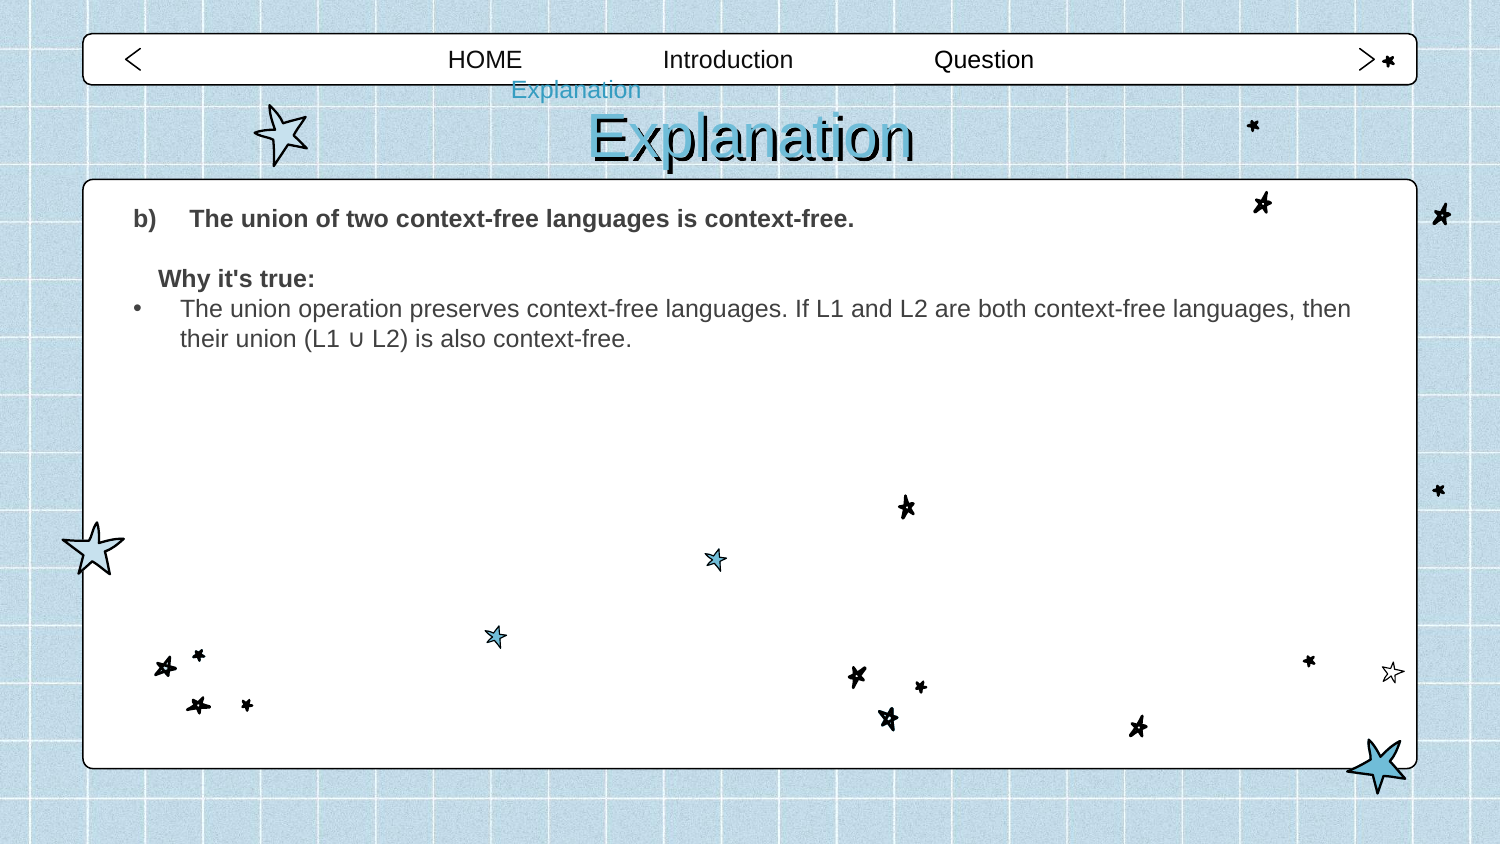

HOME                    Introduction                    Question                    Explanation

# Explanation

The union of two context-free languages is context-free.

Why it's true:
The union operation preserves context-free languages. If L1 and L2 are both context-free languages, then their union (L1 ∪ L2) is also context-free.